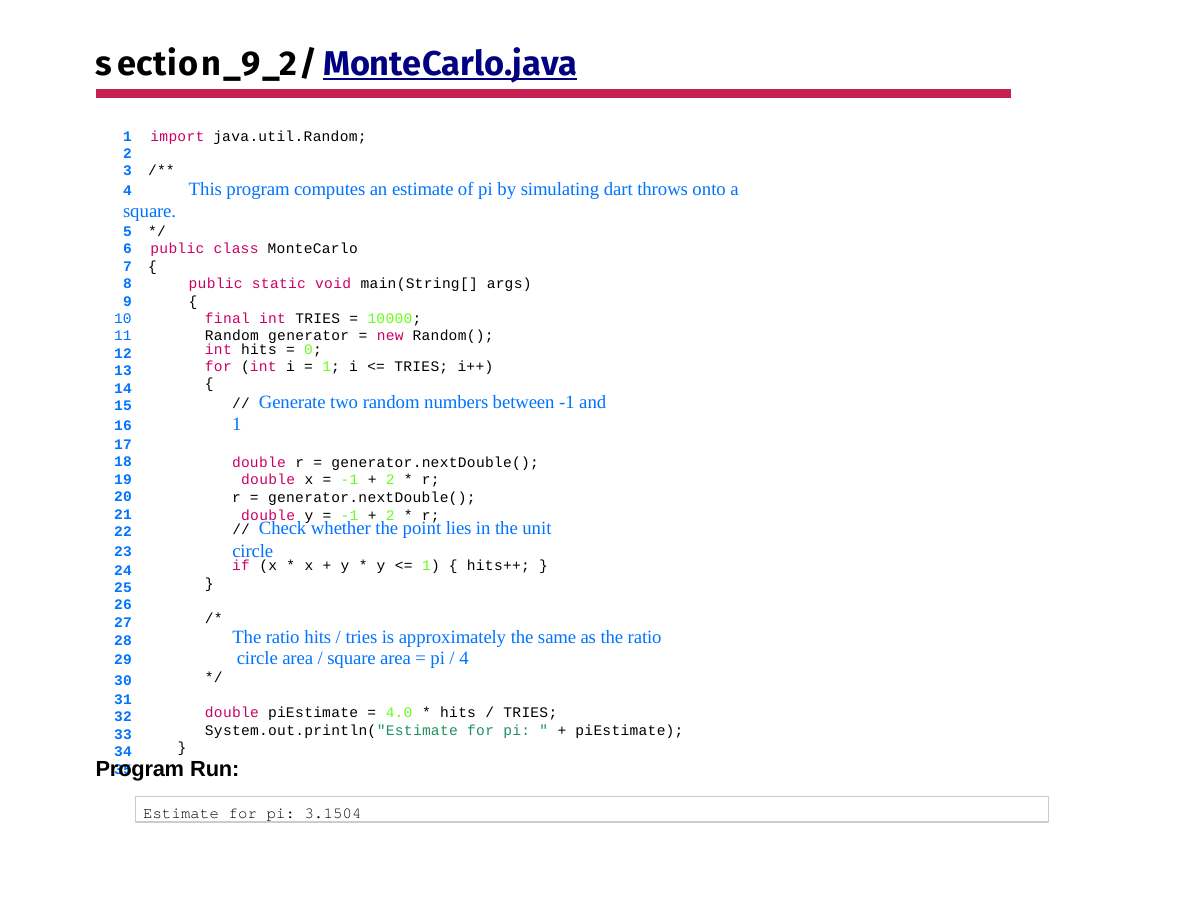

# section_9_2/MonteCarlo.java

1  import java.util.Random;
2
3 /**
4	This program computes an estimate of pi by simulating dart throws onto a square.
5 */
6  public class MonteCarlo
7 {
8	public static void main(String[] args)
9	{
final int TRIES = 10000;
Random generator = new Random();
12
13
14
15
16
17
18
19
20
21
22
23
24
25
26
27
28
29
30
31
32
33
34
35
int hits = 0;
for (int i = 1; i <= TRIES; i++)
{
// Generate two random numbers between -1 and 1

double r = generator.nextDouble();  double x = -1 + 2 * r;
r = generator.nextDouble();  double y = -1 + 2 * r;
// Check whether the point lies in the unit circle
if (x * x + y * y <= 1) { hits++; }
}
/*
The ratio hits / tries is approximately the same as the ratio  circle area / square area = pi / 4
*/
double piEstimate = 4.0 * hits / TRIES;  System.out.println("Estimate for pi: " + piEstimate);
}
Program Run:
Estimate for pi: 3.1504